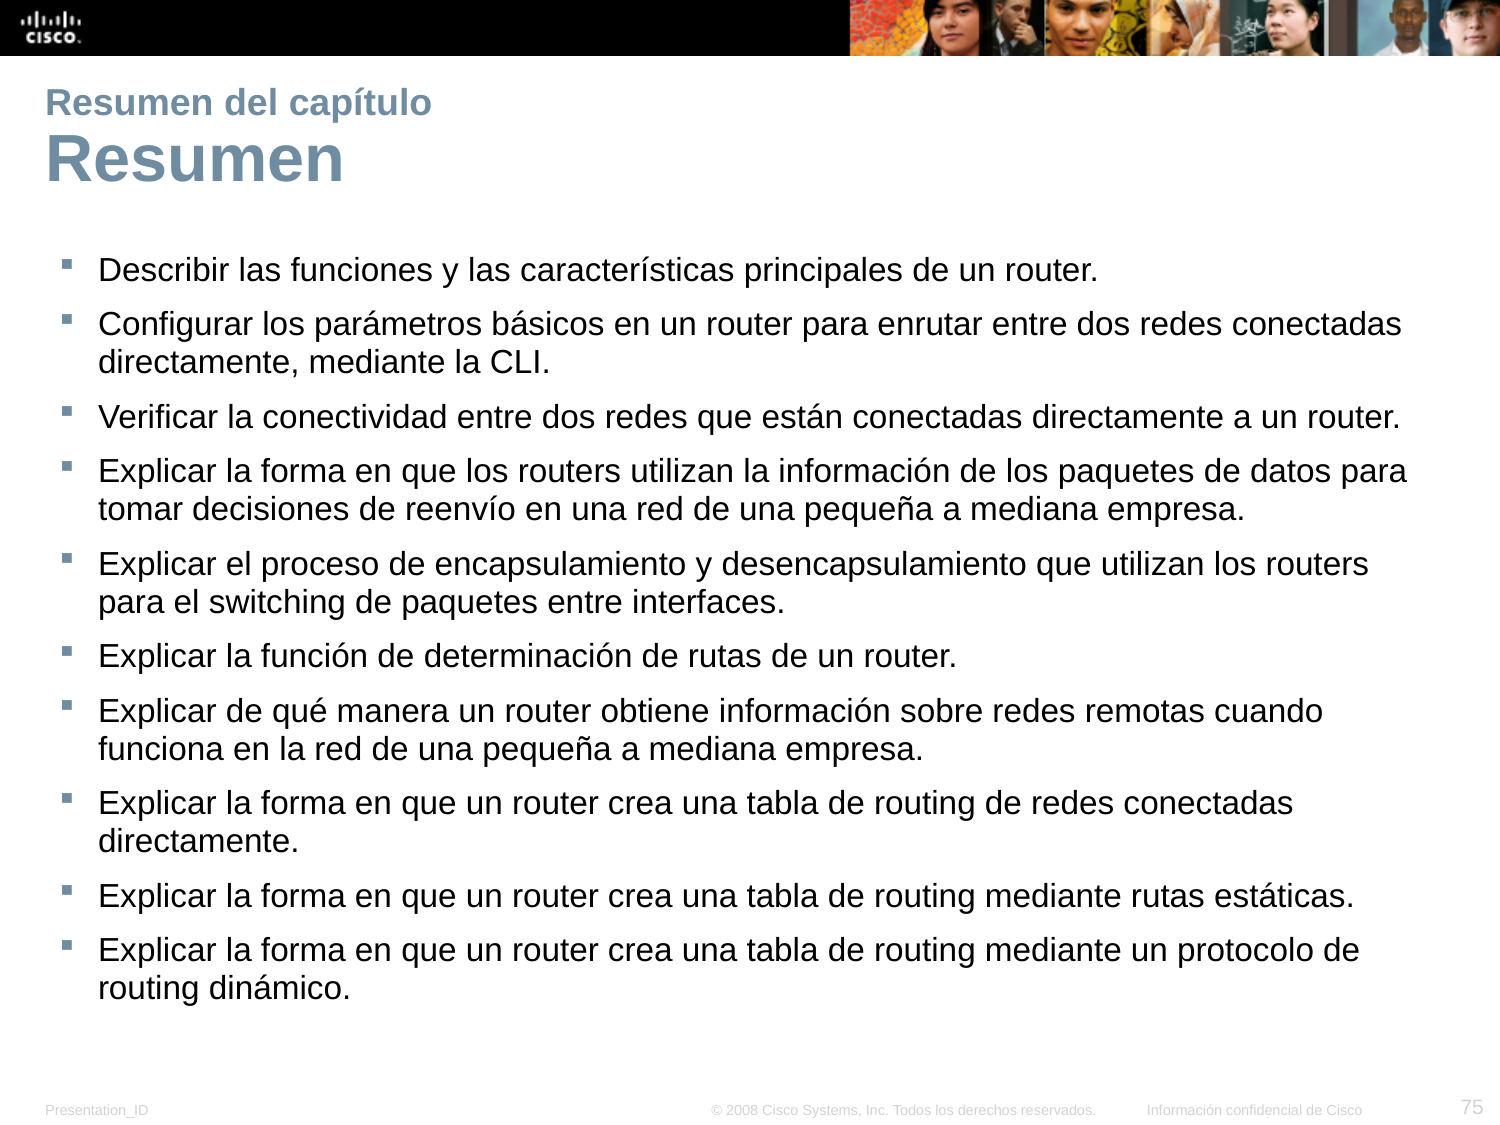

# Resumen del capítulo Resumen
Describir las funciones y las características principales de un router.
Configurar los parámetros básicos en un router para enrutar entre dos redes conectadas directamente, mediante la CLI.
Verificar la conectividad entre dos redes que están conectadas directamente a un router.
Explicar la forma en que los routers utilizan la información de los paquetes de datos para tomar decisiones de reenvío en una red de una pequeña a mediana empresa.
Explicar el proceso de encapsulamiento y desencapsulamiento que utilizan los routers para el switching de paquetes entre interfaces.
Explicar la función de determinación de rutas de un router.
Explicar de qué manera un router obtiene información sobre redes remotas cuando funciona en la red de una pequeña a mediana empresa.
Explicar la forma en que un router crea una tabla de routing de redes conectadas directamente.
Explicar la forma en que un router crea una tabla de routing mediante rutas estáticas.
Explicar la forma en que un router crea una tabla de routing mediante un protocolo de routing dinámico.